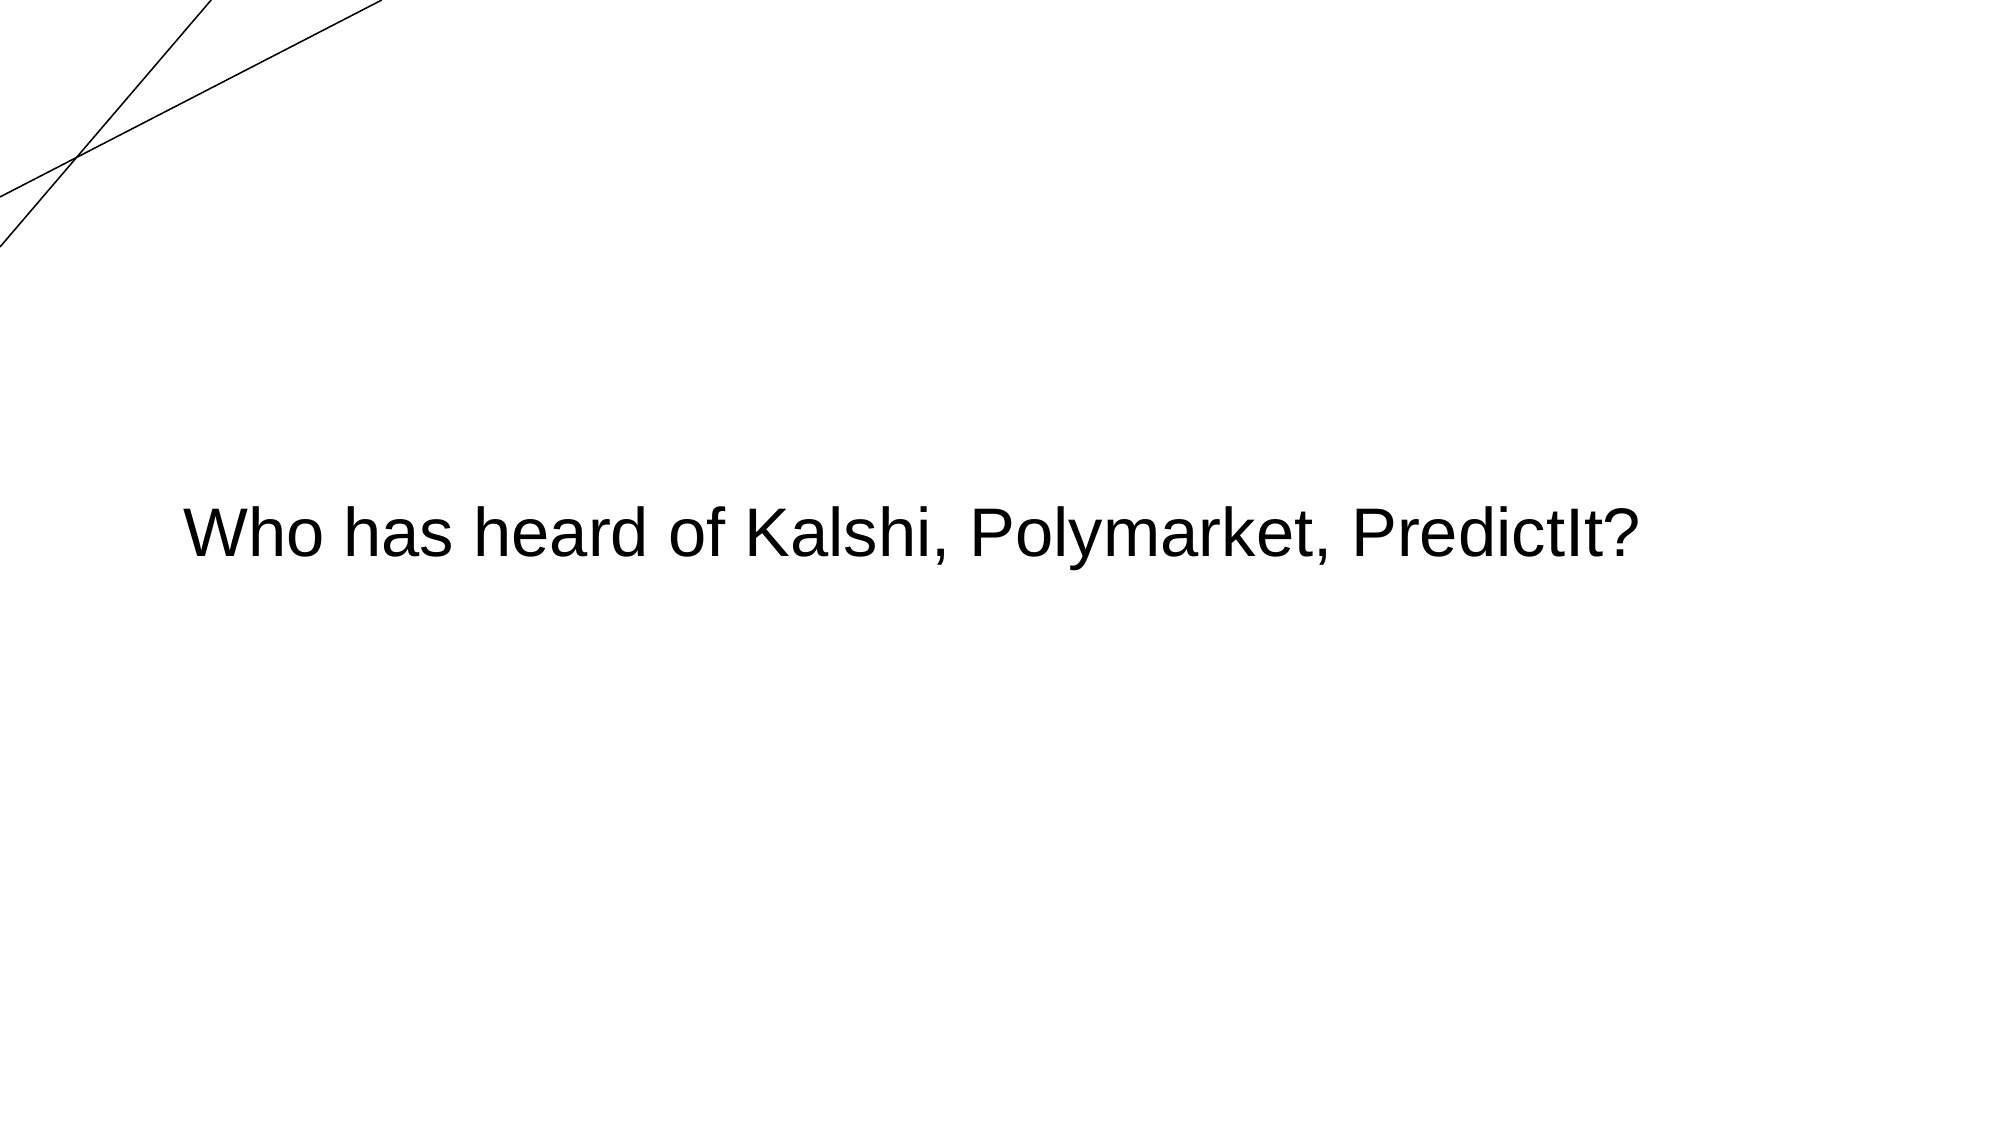

Who has heard of Kalshi, Polymarket, PredictIt?